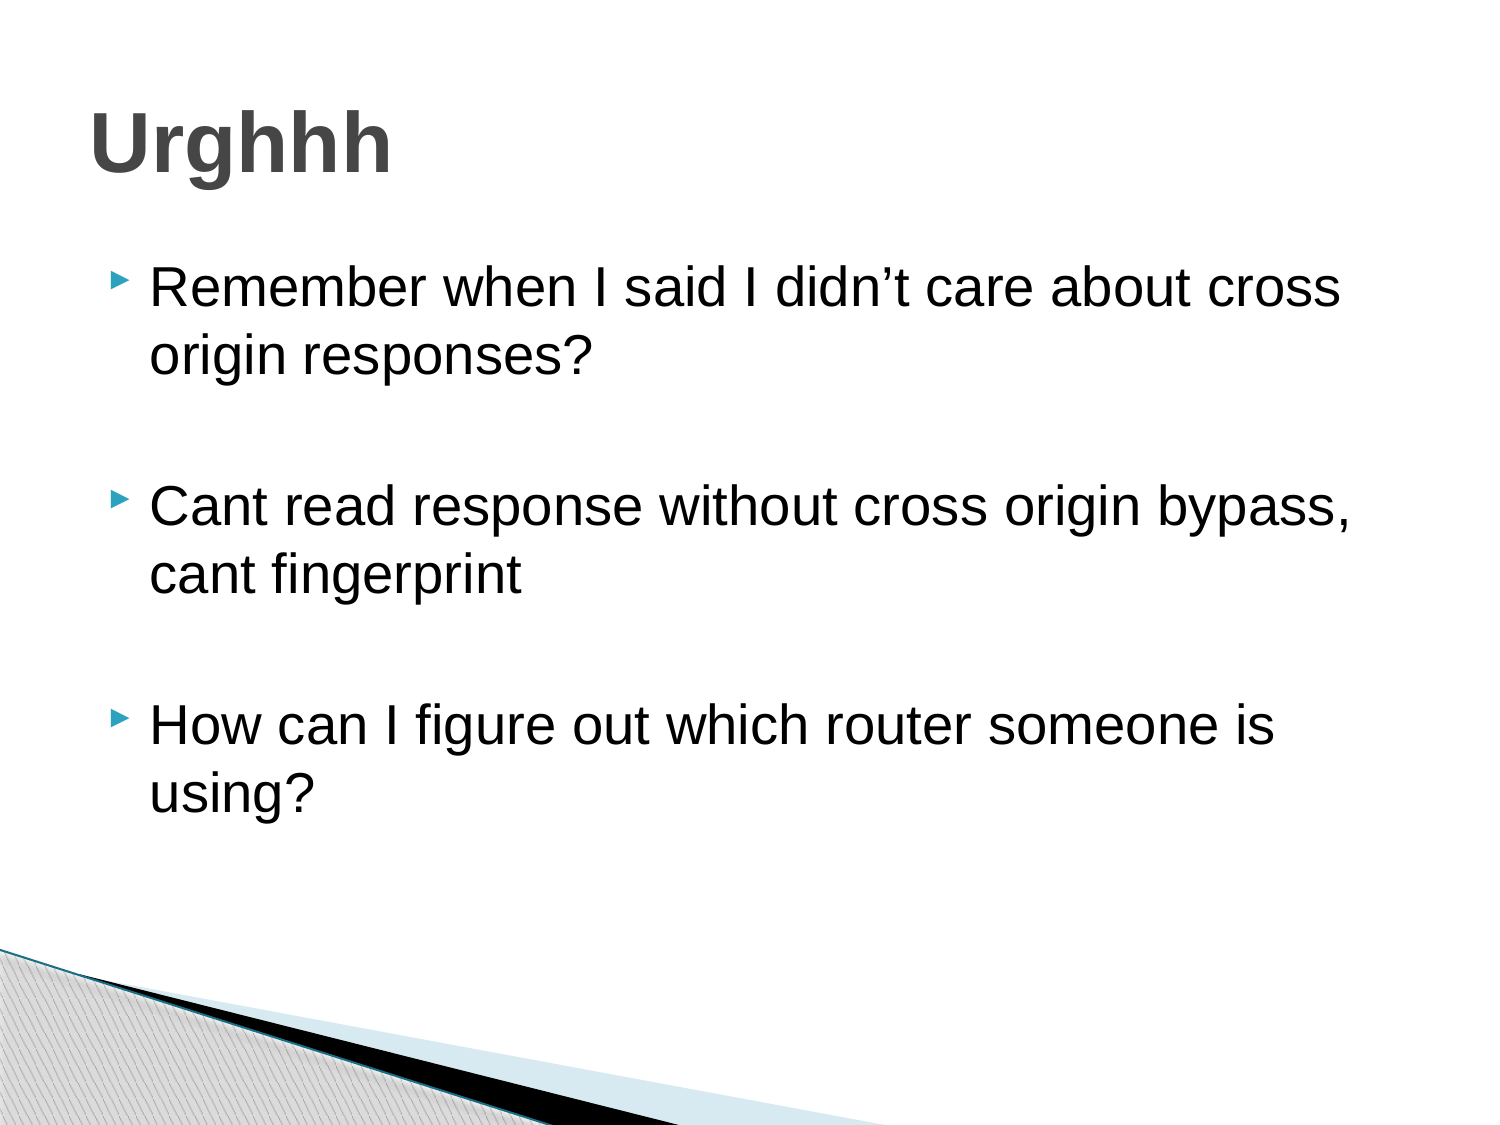

# Urghhh
Remember when I said I didn’t care about cross origin responses?

Cant read response without cross origin bypass, cant fingerprint

How can I figure out which router someone is using?